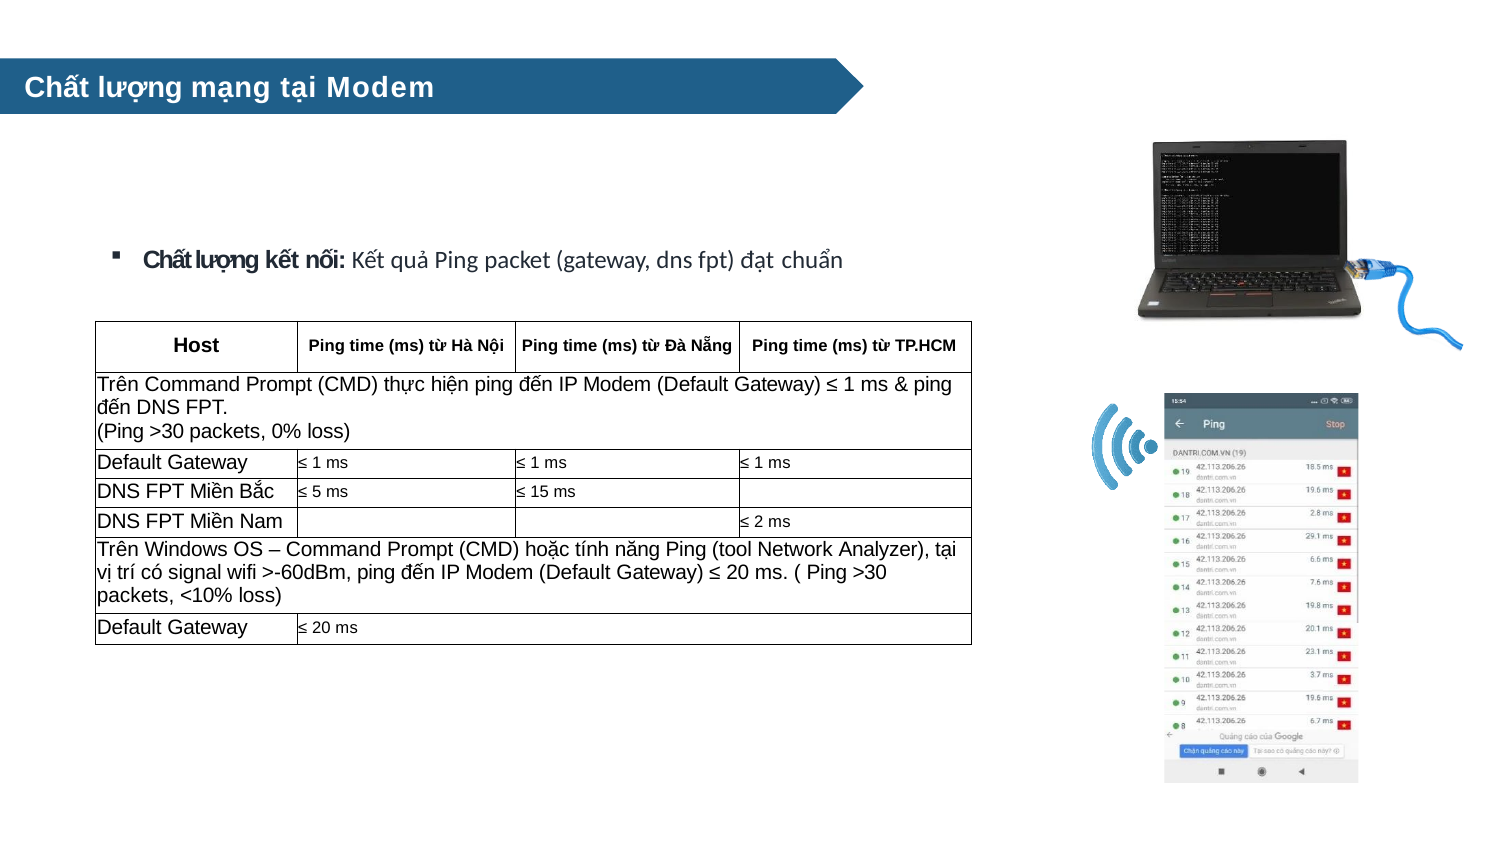

Chất lượng mạng tại Modem

Chất lượng kết nối: Kết quả Ping packet (gateway, dns fpt) đạt chuẩn
| Host | Ping time (ms) từ Hà Nội | Ping time (ms) từ Đà Nẵng | Ping time (ms) từ TP.HCM |
| --- | --- | --- | --- |
| Trên Command Prompt (CMD) thực hiện ping đến IP Modem (Default Gateway) ≤ 1 ms & ping đến DNS FPT. (Ping >30 packets, 0% loss) |  |  |  |
| Default Gateway | ≤ 1 ms | ≤ 1 ms | ≤ 1 ms |
| DNS FPT Miền Bắc | ≤ 5 ms | ≤ 15 ms |  |
| DNS FPT Miền Nam |  |  | ≤ 2 ms |
| Trên Windows OS – Command Prompt (CMD) hoặc tính năng Ping (tool Network Analyzer), tại vị trí có signal wifi >-60dBm, ping đến IP Modem (Default Gateway) ≤ 20 ms. ( Ping >30 packets, <10% loss) |  |  |  |
| Default Gateway | ≤ 20 ms |  |  |